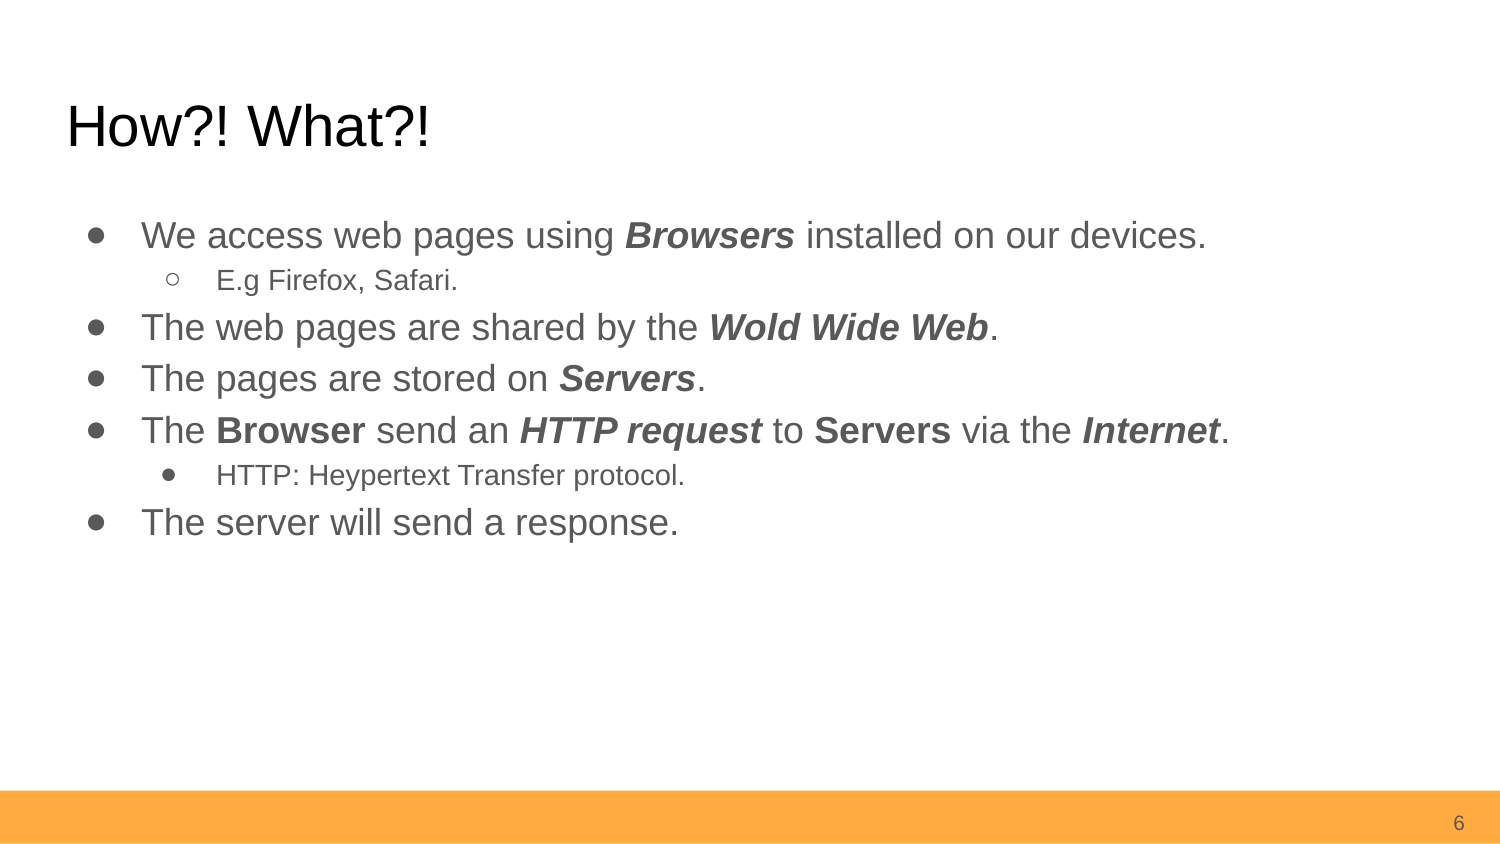

# How?! What?!
We access web pages using Browsers installed on our devices.
E.g Firefox, Safari.
The web pages are shared by the Wold Wide Web.
The pages are stored on Servers.
The Browser send an HTTP request to Servers via the Internet.
HTTP: Heypertext Transfer protocol.
The server will send a response.
6